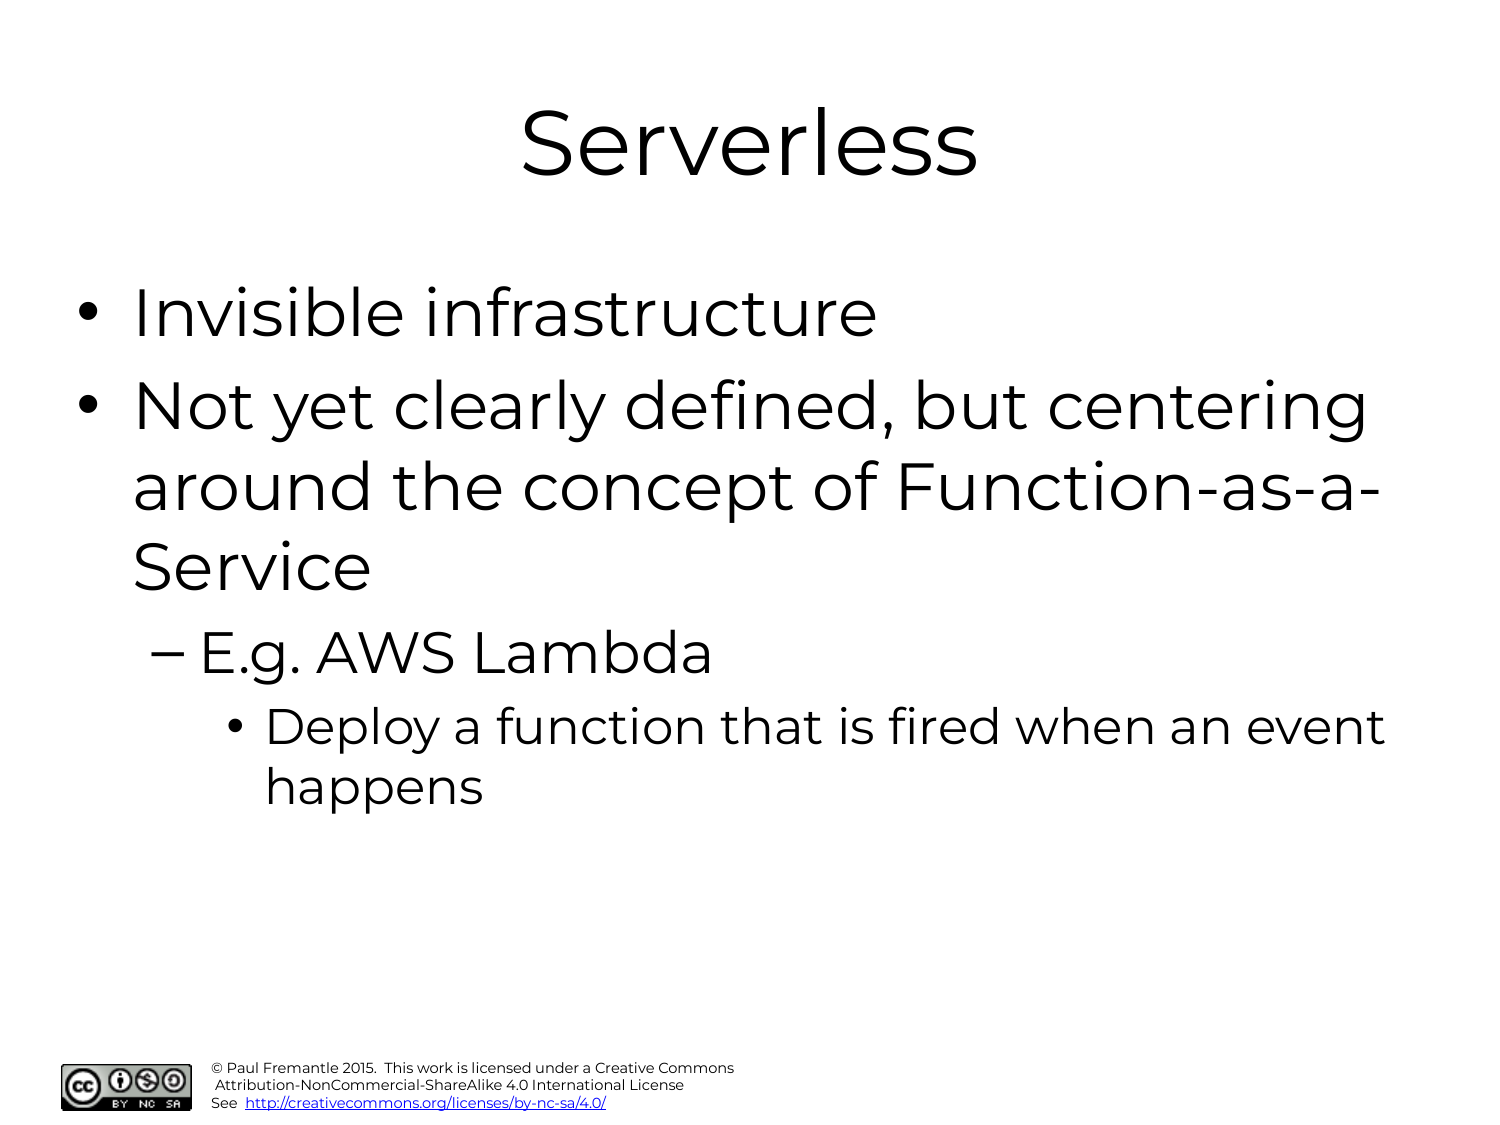

# Serverless
Invisible infrastructure
Not yet clearly defined, but centering around the concept of Function-as-a-Service
E.g. AWS Lambda
Deploy a function that is fired when an event happens